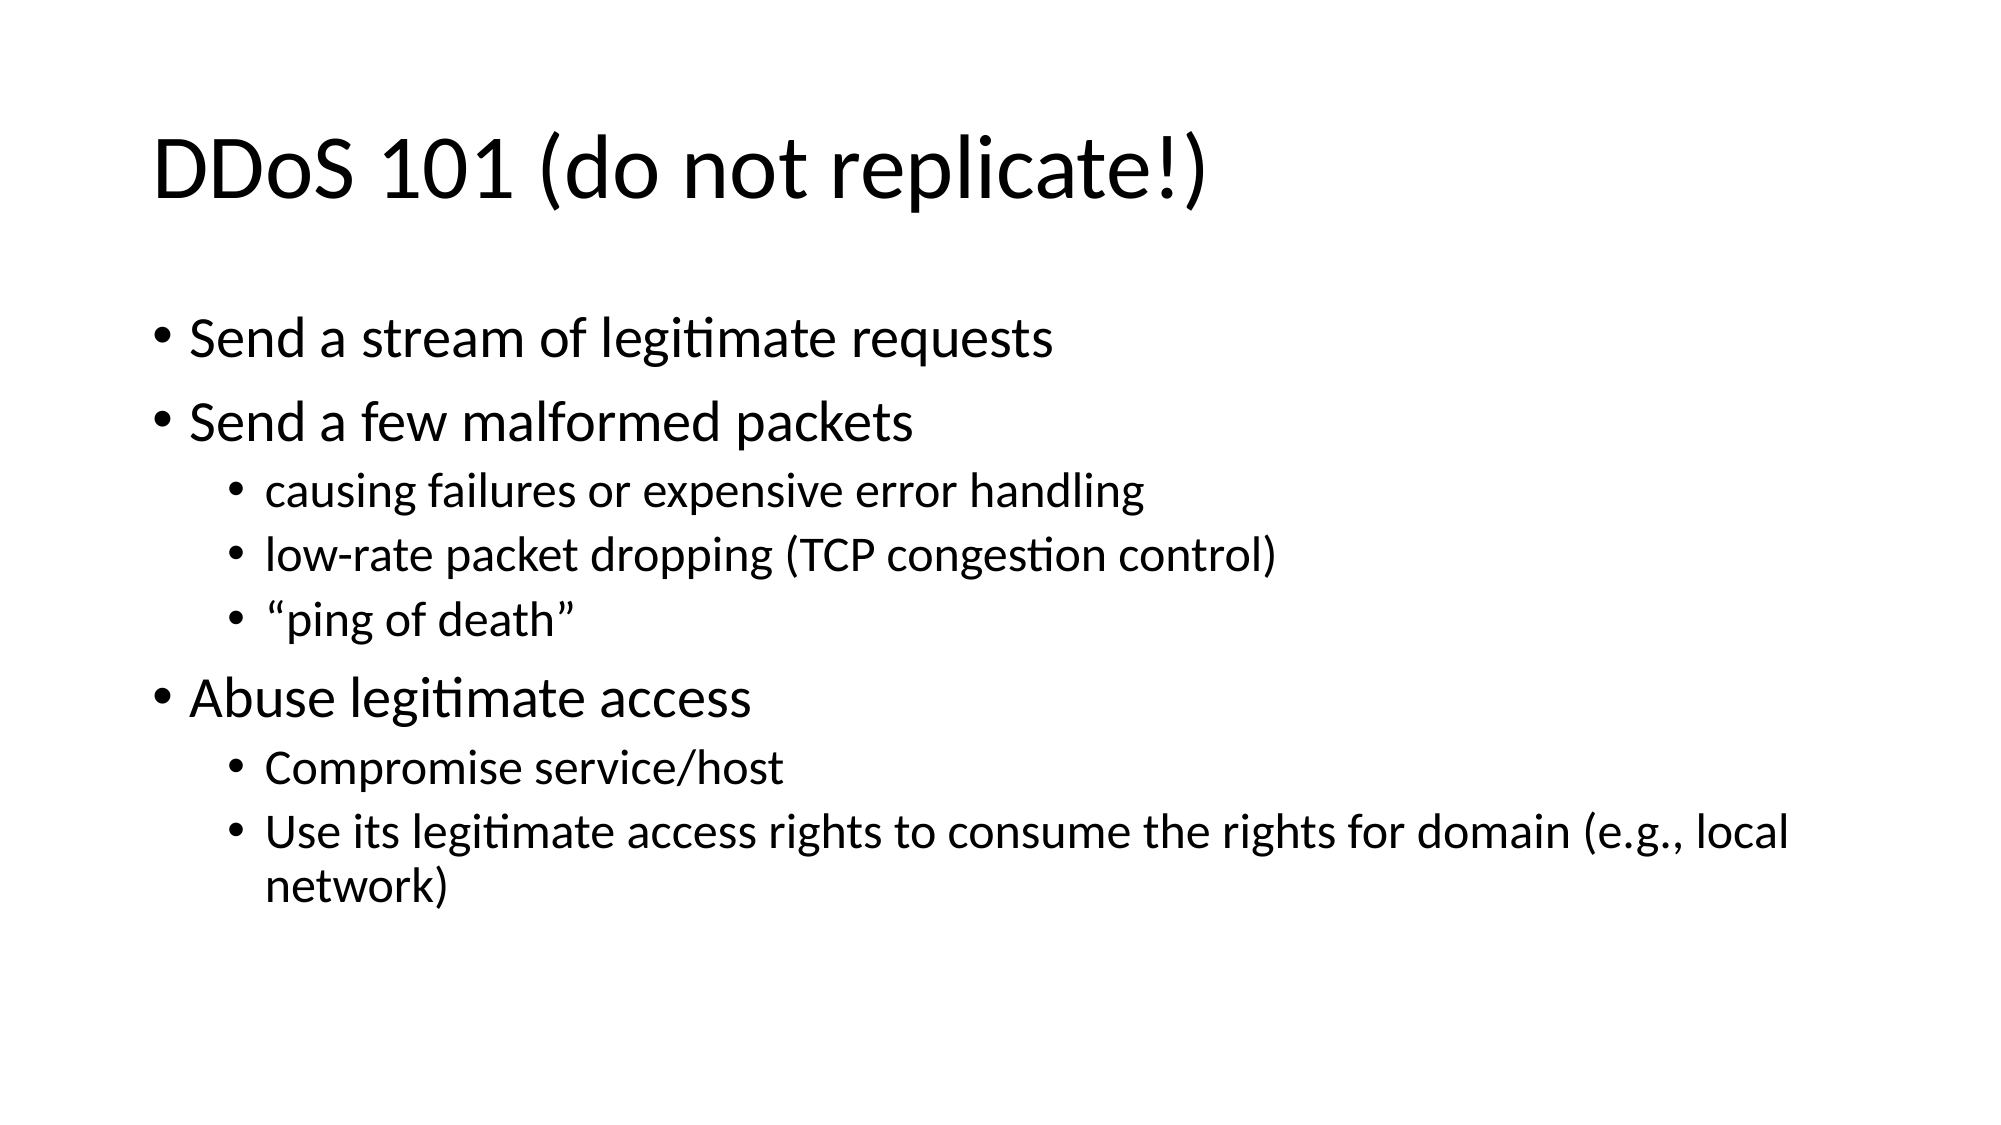

# DDoS 101 (do not replicate!)
Send a stream of legitimate requests
Send a few malformed packets
causing failures or expensive error handling
low-rate packet dropping (TCP congestion control)
“ping of death”
Abuse legitimate access
Compromise service/host
Use its legitimate access rights to consume the rights for domain (e.g., local network)